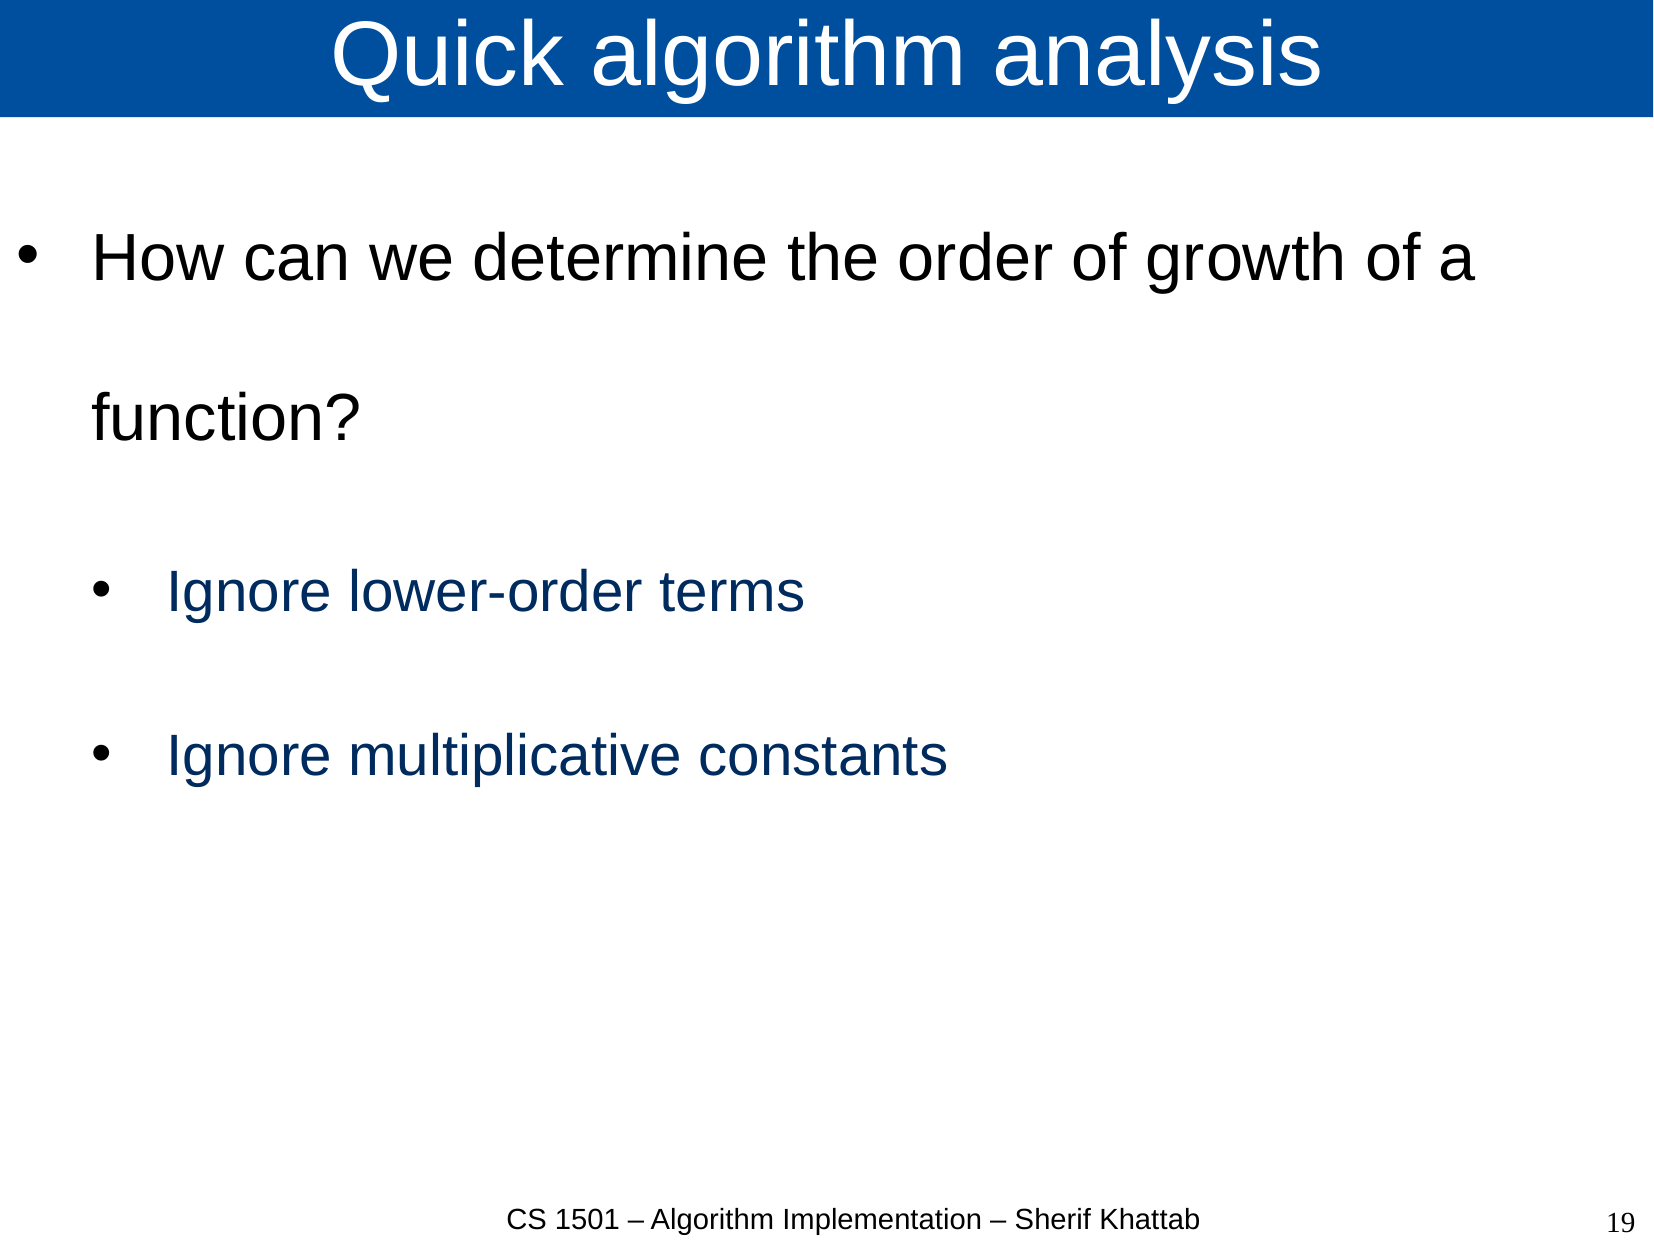

# Quick algorithm analysis
How can we determine the order of growth of a function?
Ignore lower-order terms
Ignore multiplicative constants
19
CS 1501 – Algorithm Implementation – Sherif Khattab